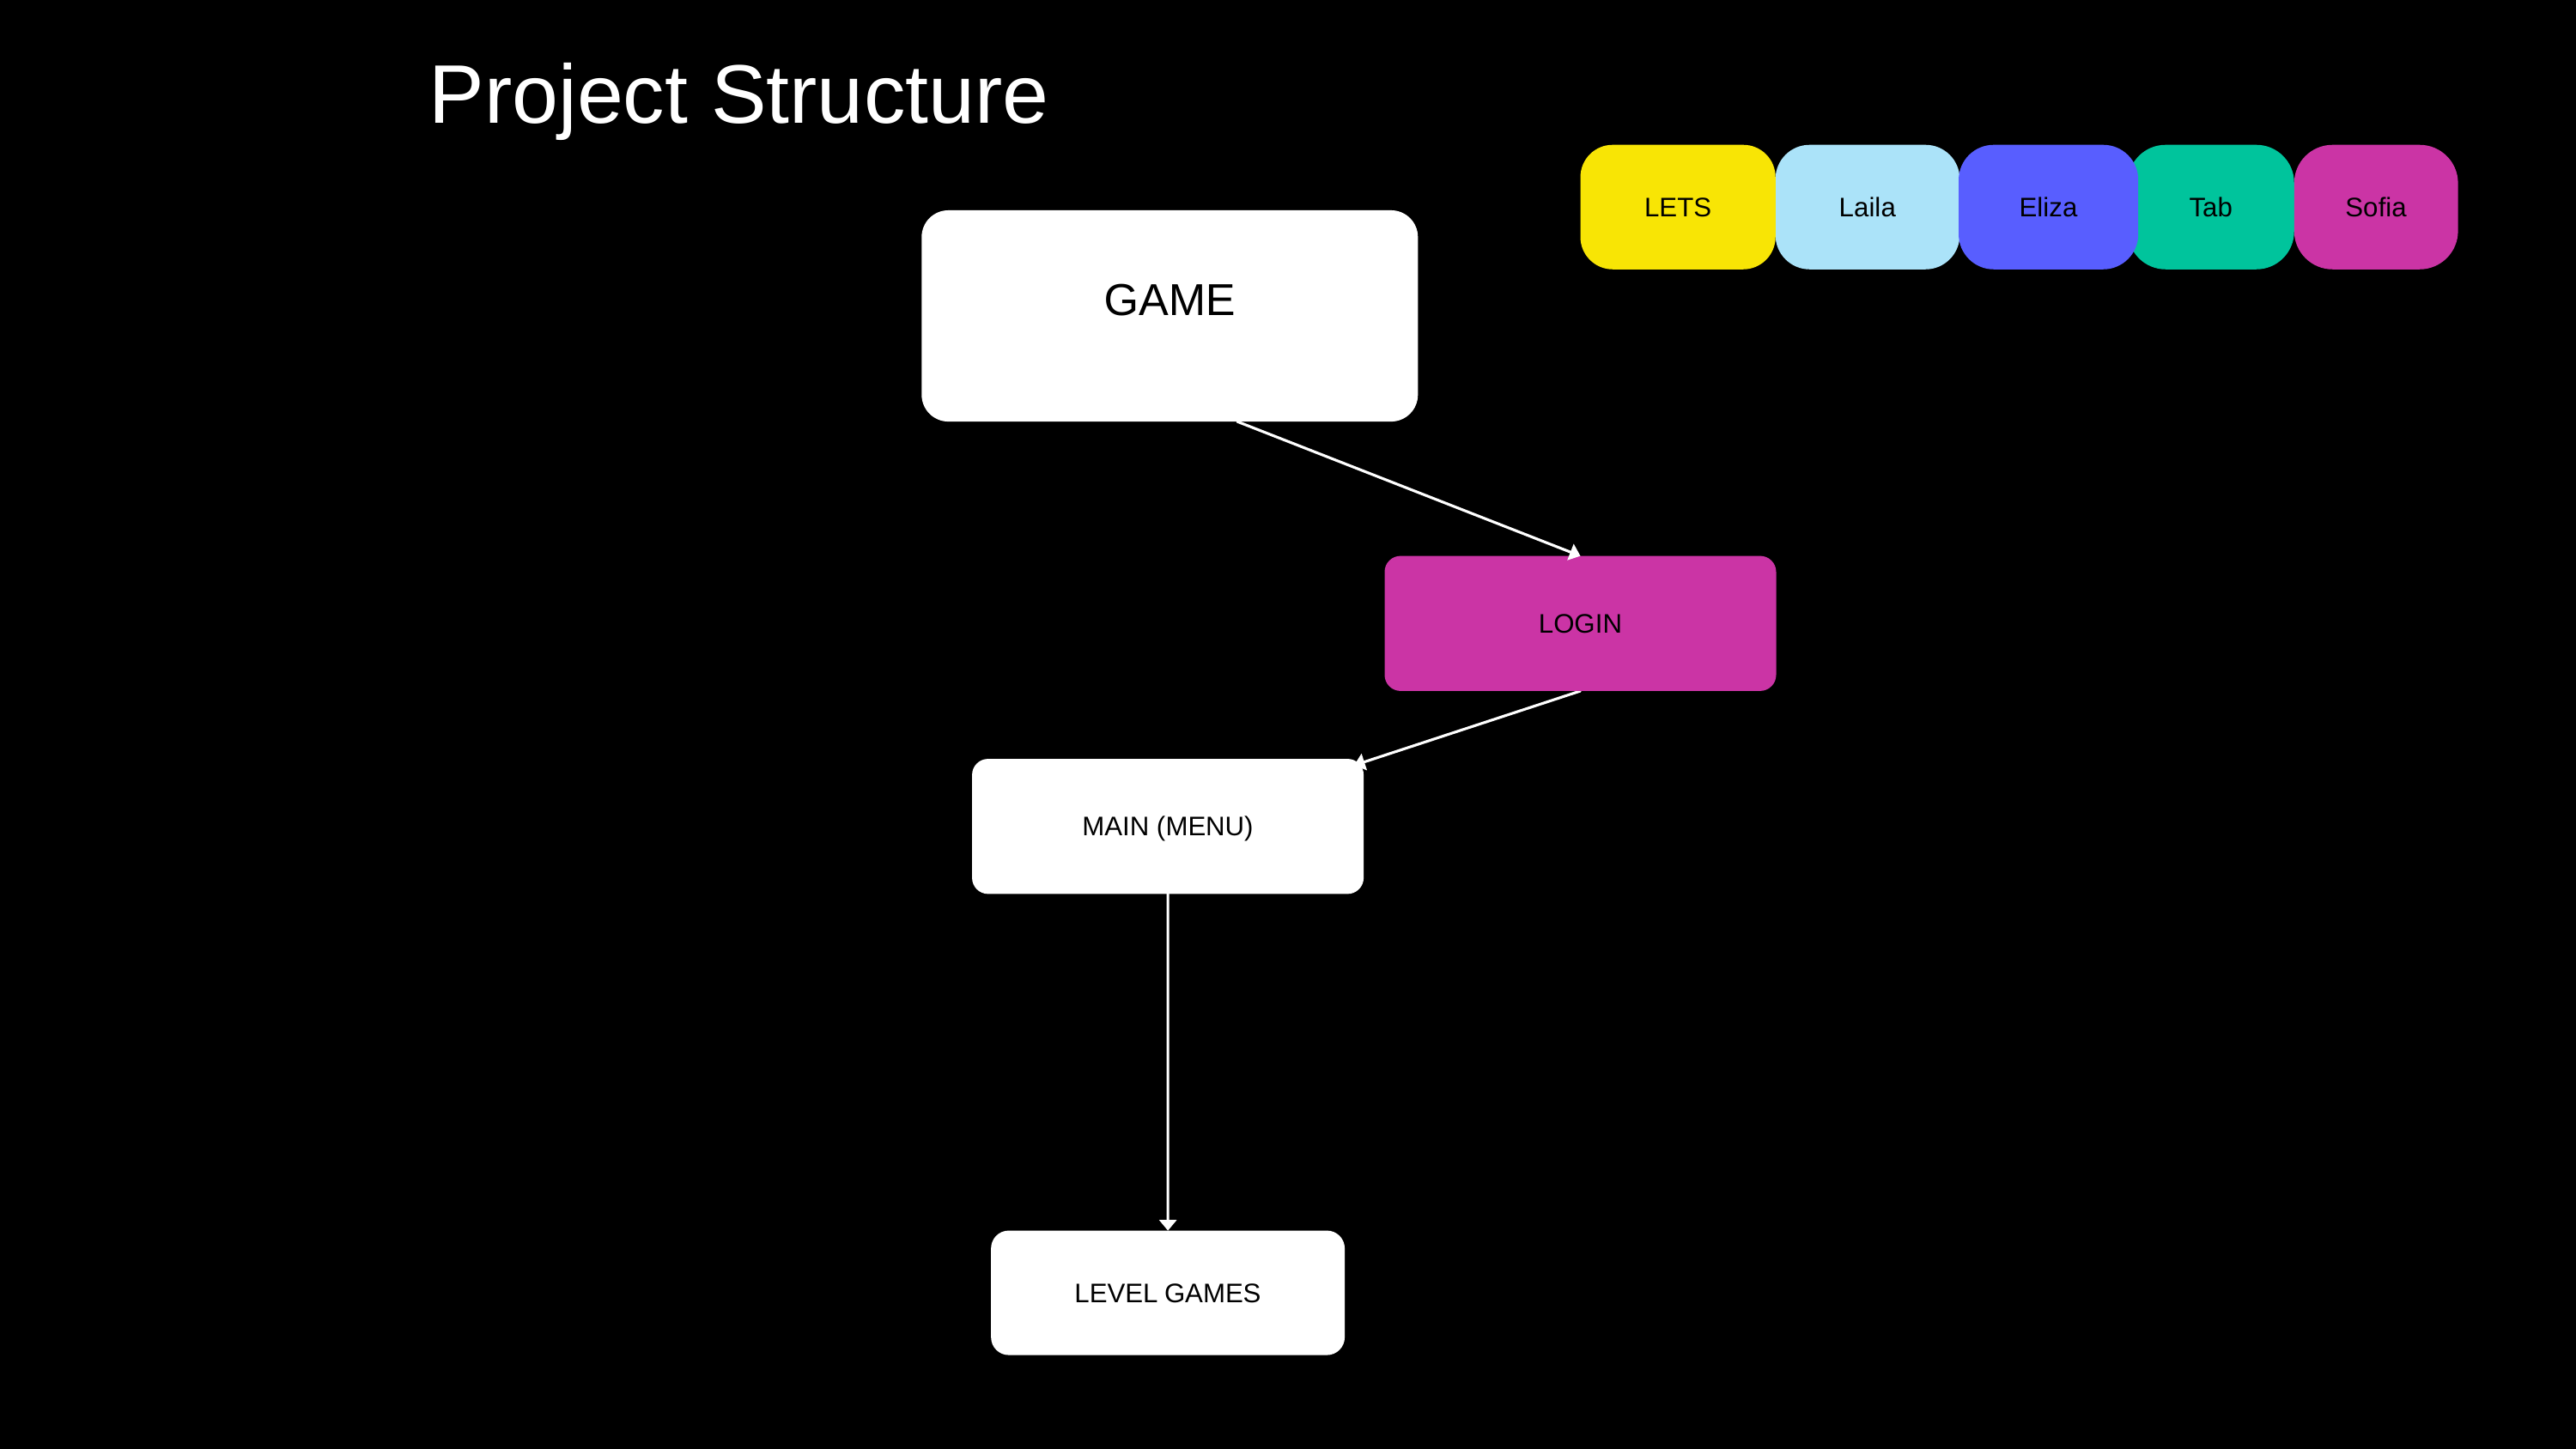

Project Structure

LETS

Laila

Eliza

Tab

Sofia

GAME

LOGIN

MAIN (MENU)

LEVEL GAMES